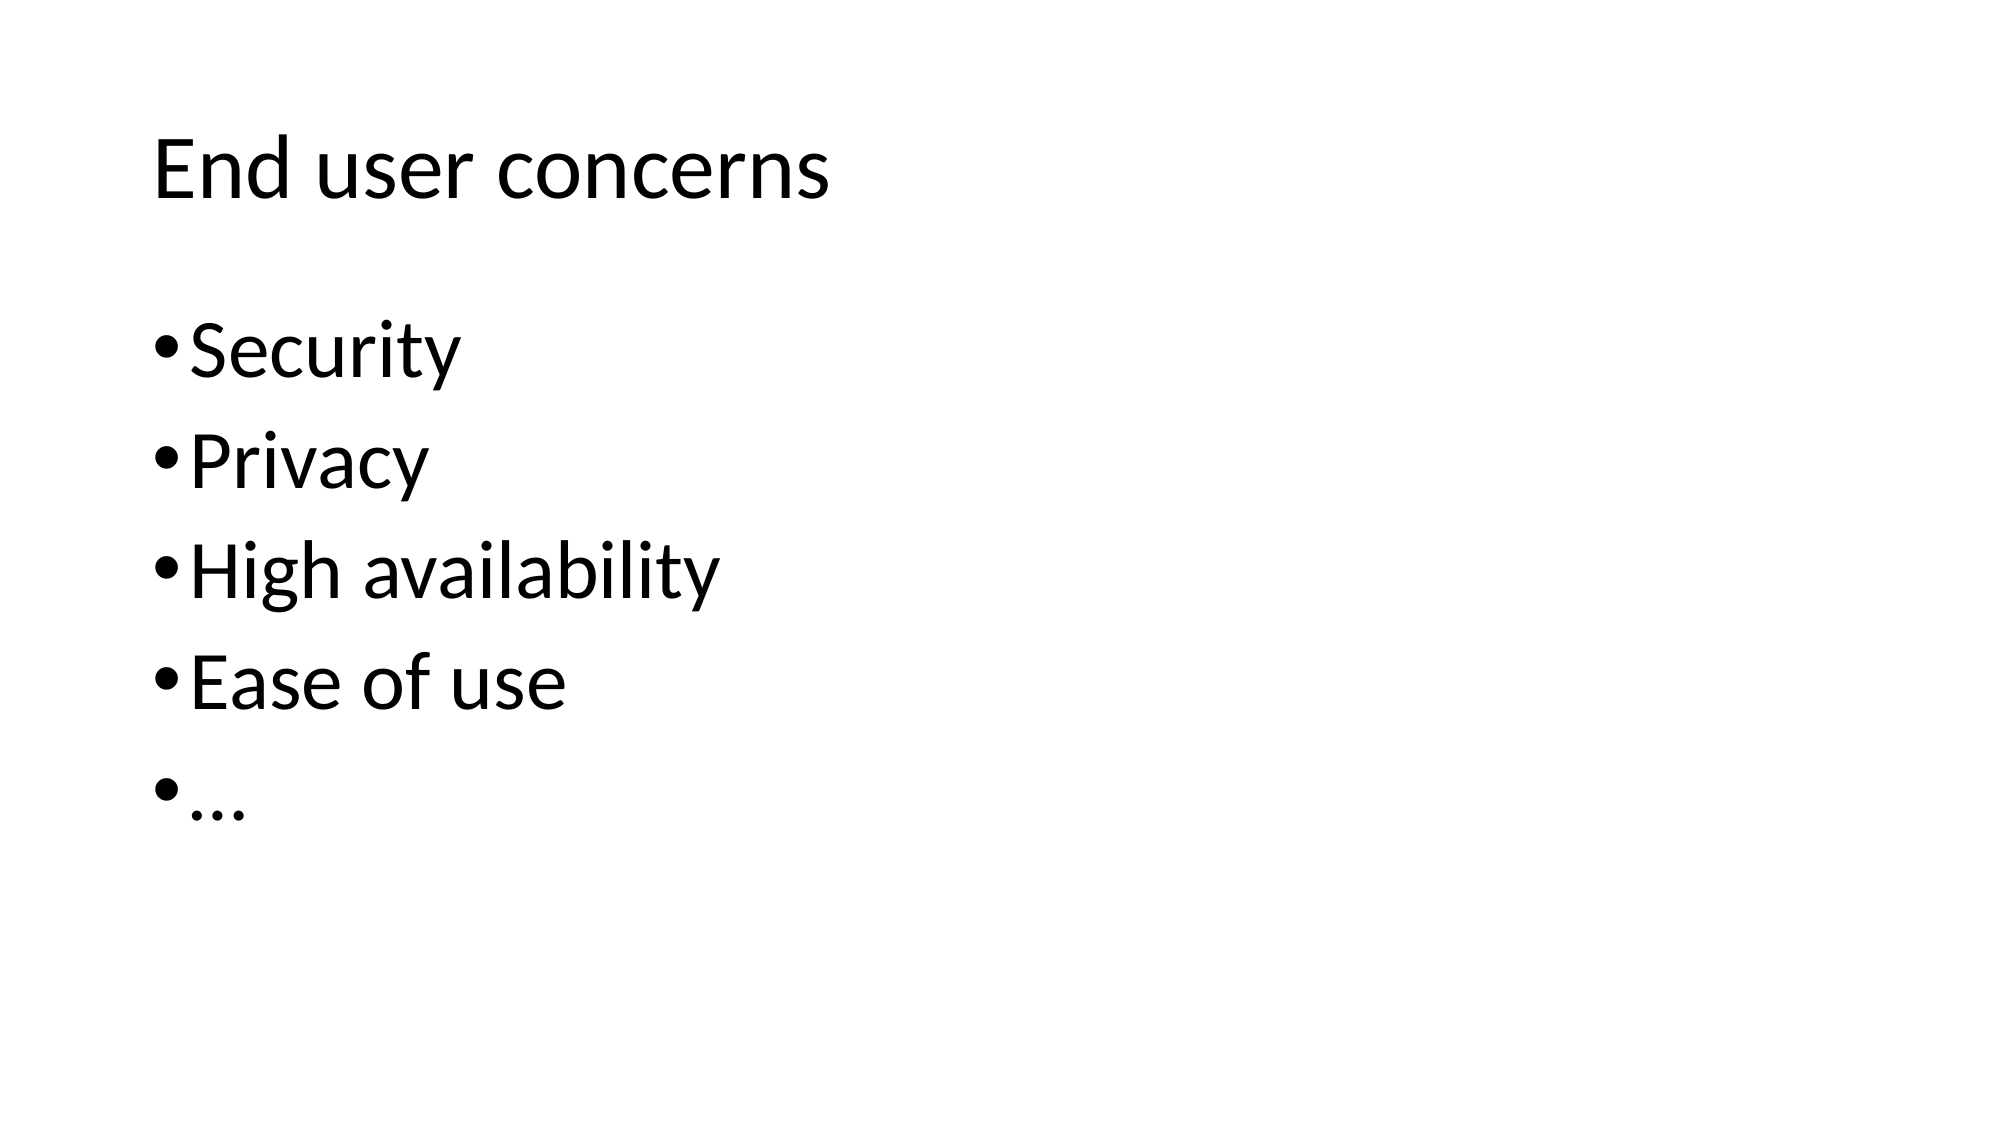

# End user concerns
Security
Privacy
High availability
Ease of use
…